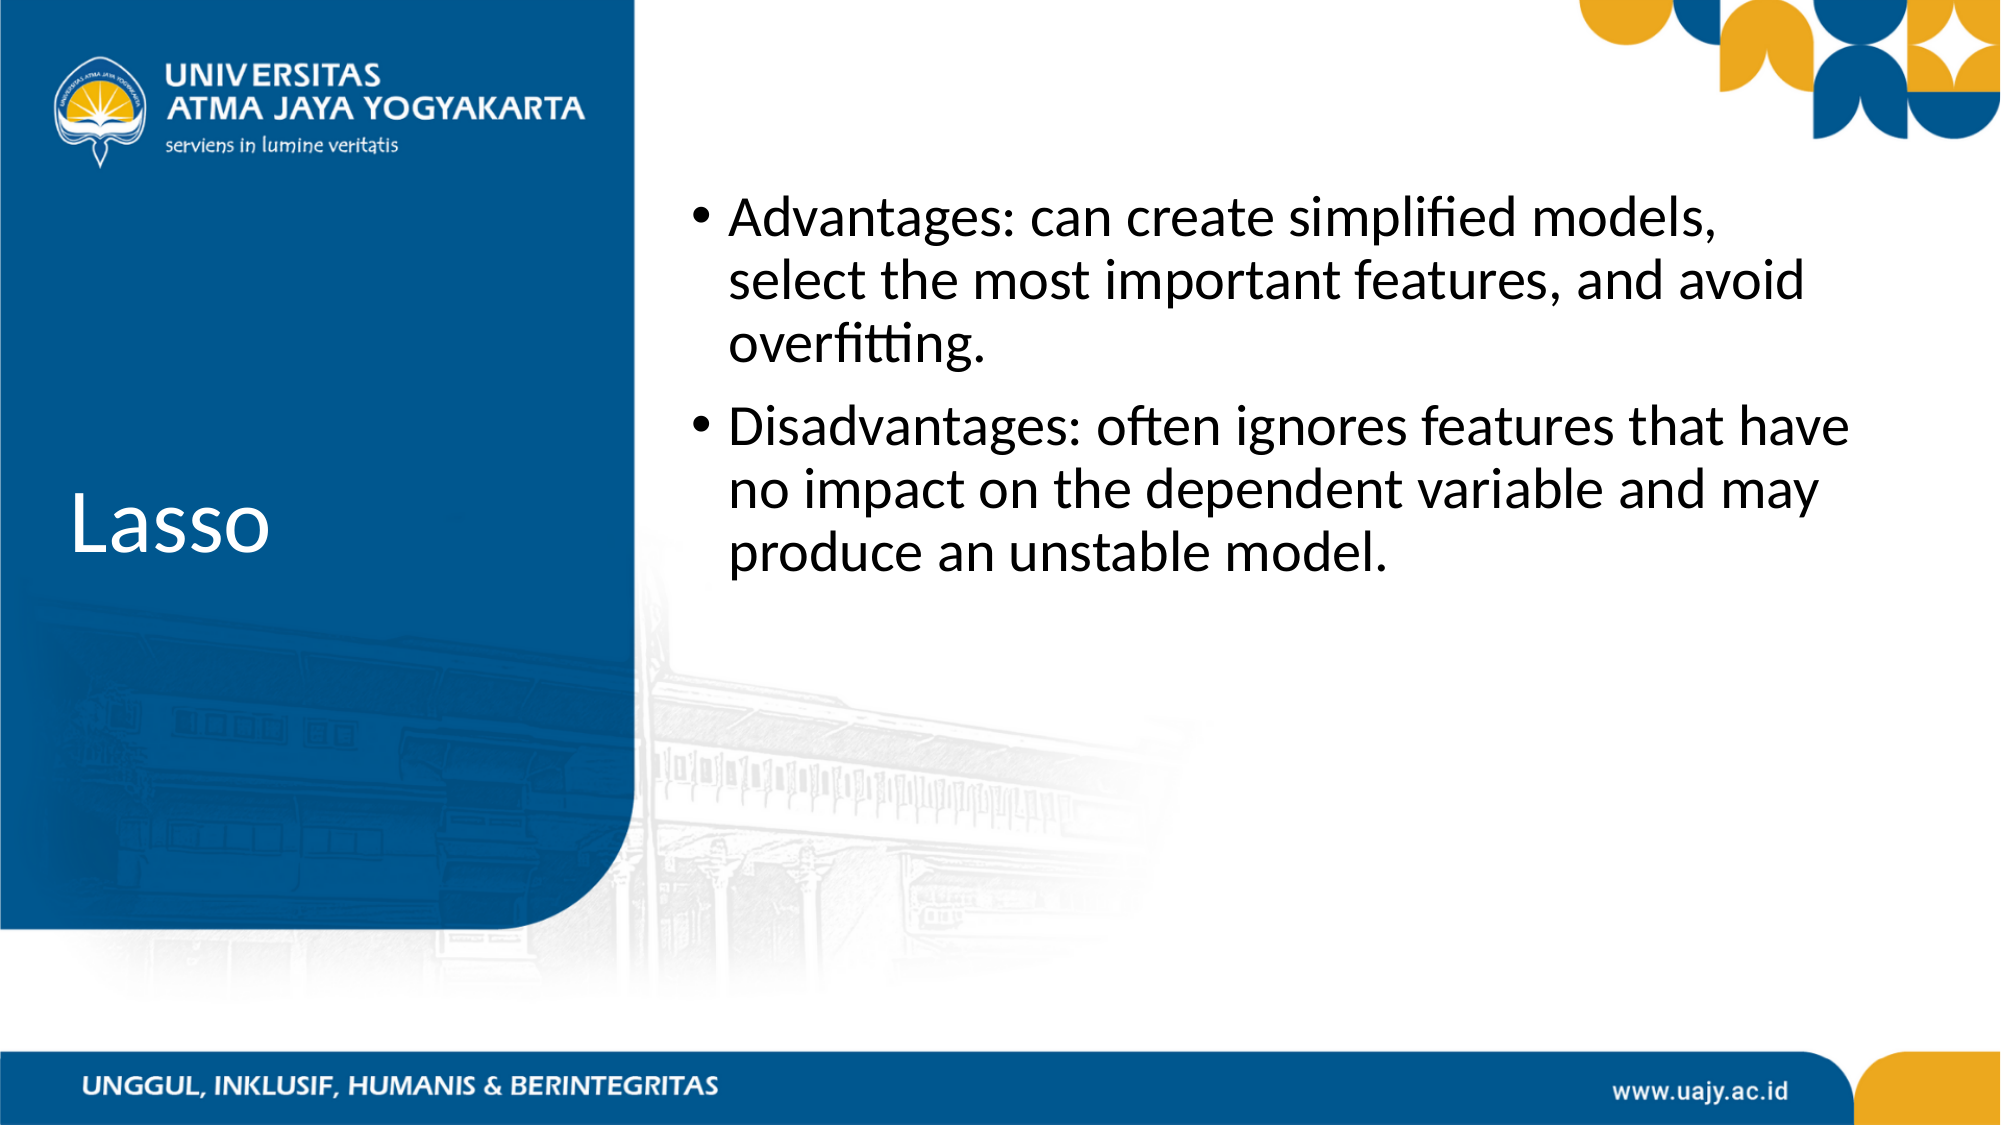

Advantages: can create simplified models, select the most important features, and avoid overfitting.
Disadvantages: often ignores features that have no impact on the dependent variable and may produce an unstable model.
# Lasso